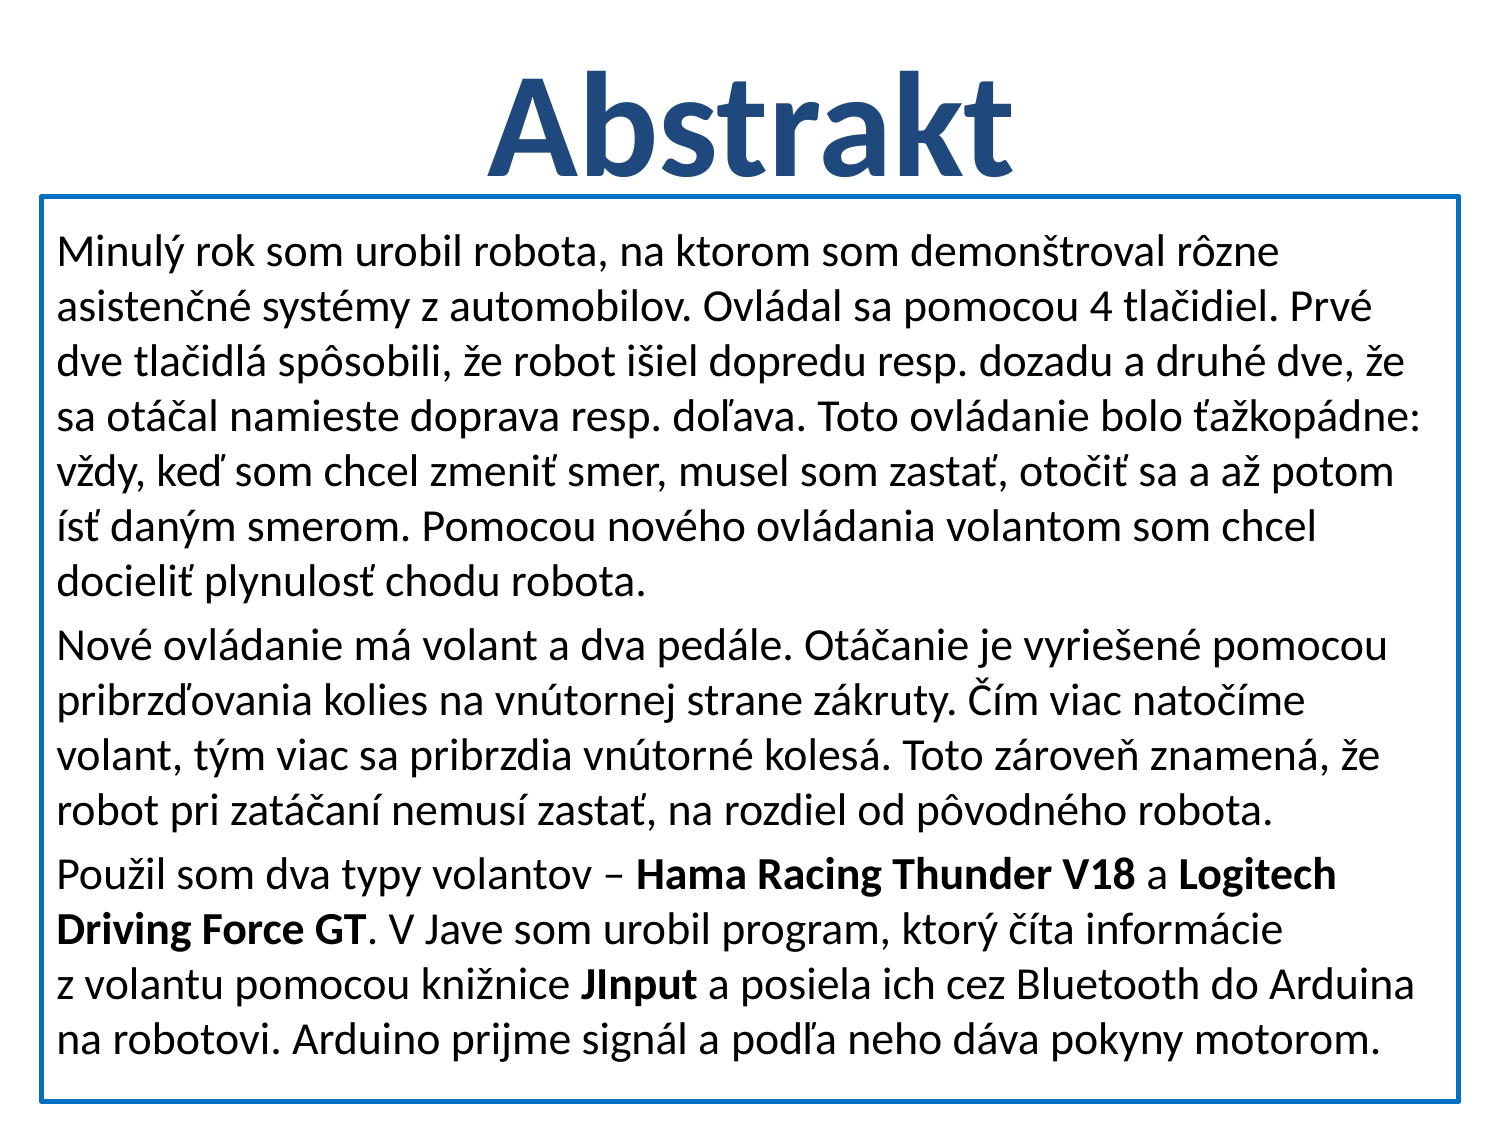

# Abstrakt

Minulý rok som urobil robota, na ktorom som demonštroval rôzne asistenčné systémy z automobilov. Ovládal sa pomocou 4 tlačidiel. Prvé dve tlačidlá spôsobili, že robot išiel dopredu resp. dozadu a druhé dve, že sa otáčal namieste doprava resp. doľava. Toto ovládanie bolo ťažkopádne: vždy, keď som chcel zmeniť smer, musel som zastať, otočiť sa a až potom ísť daným smerom. Pomocou nového ovládania volantom som chcel docieliť plynulosť chodu robota.
Nové ovládanie má volant a dva pedále. Otáčanie je vyriešené pomocou pribrzďovania kolies na vnútornej strane zákruty. Čím viac natočíme volant, tým viac sa pribrzdia vnútorné kolesá. Toto zároveň znamená, že robot pri zatáčaní nemusí zastať, na rozdiel od pôvodného robota.
Použil som dva typy volantov – Hama Racing Thunder V18 a Logitech Driving Force GT. V Jave som urobil program, ktorý číta informácie z volantu pomocou knižnice JInput a posiela ich cez Bluetooth do Arduina na robotovi. Arduino prijme signál a podľa neho dáva pokyny motorom.